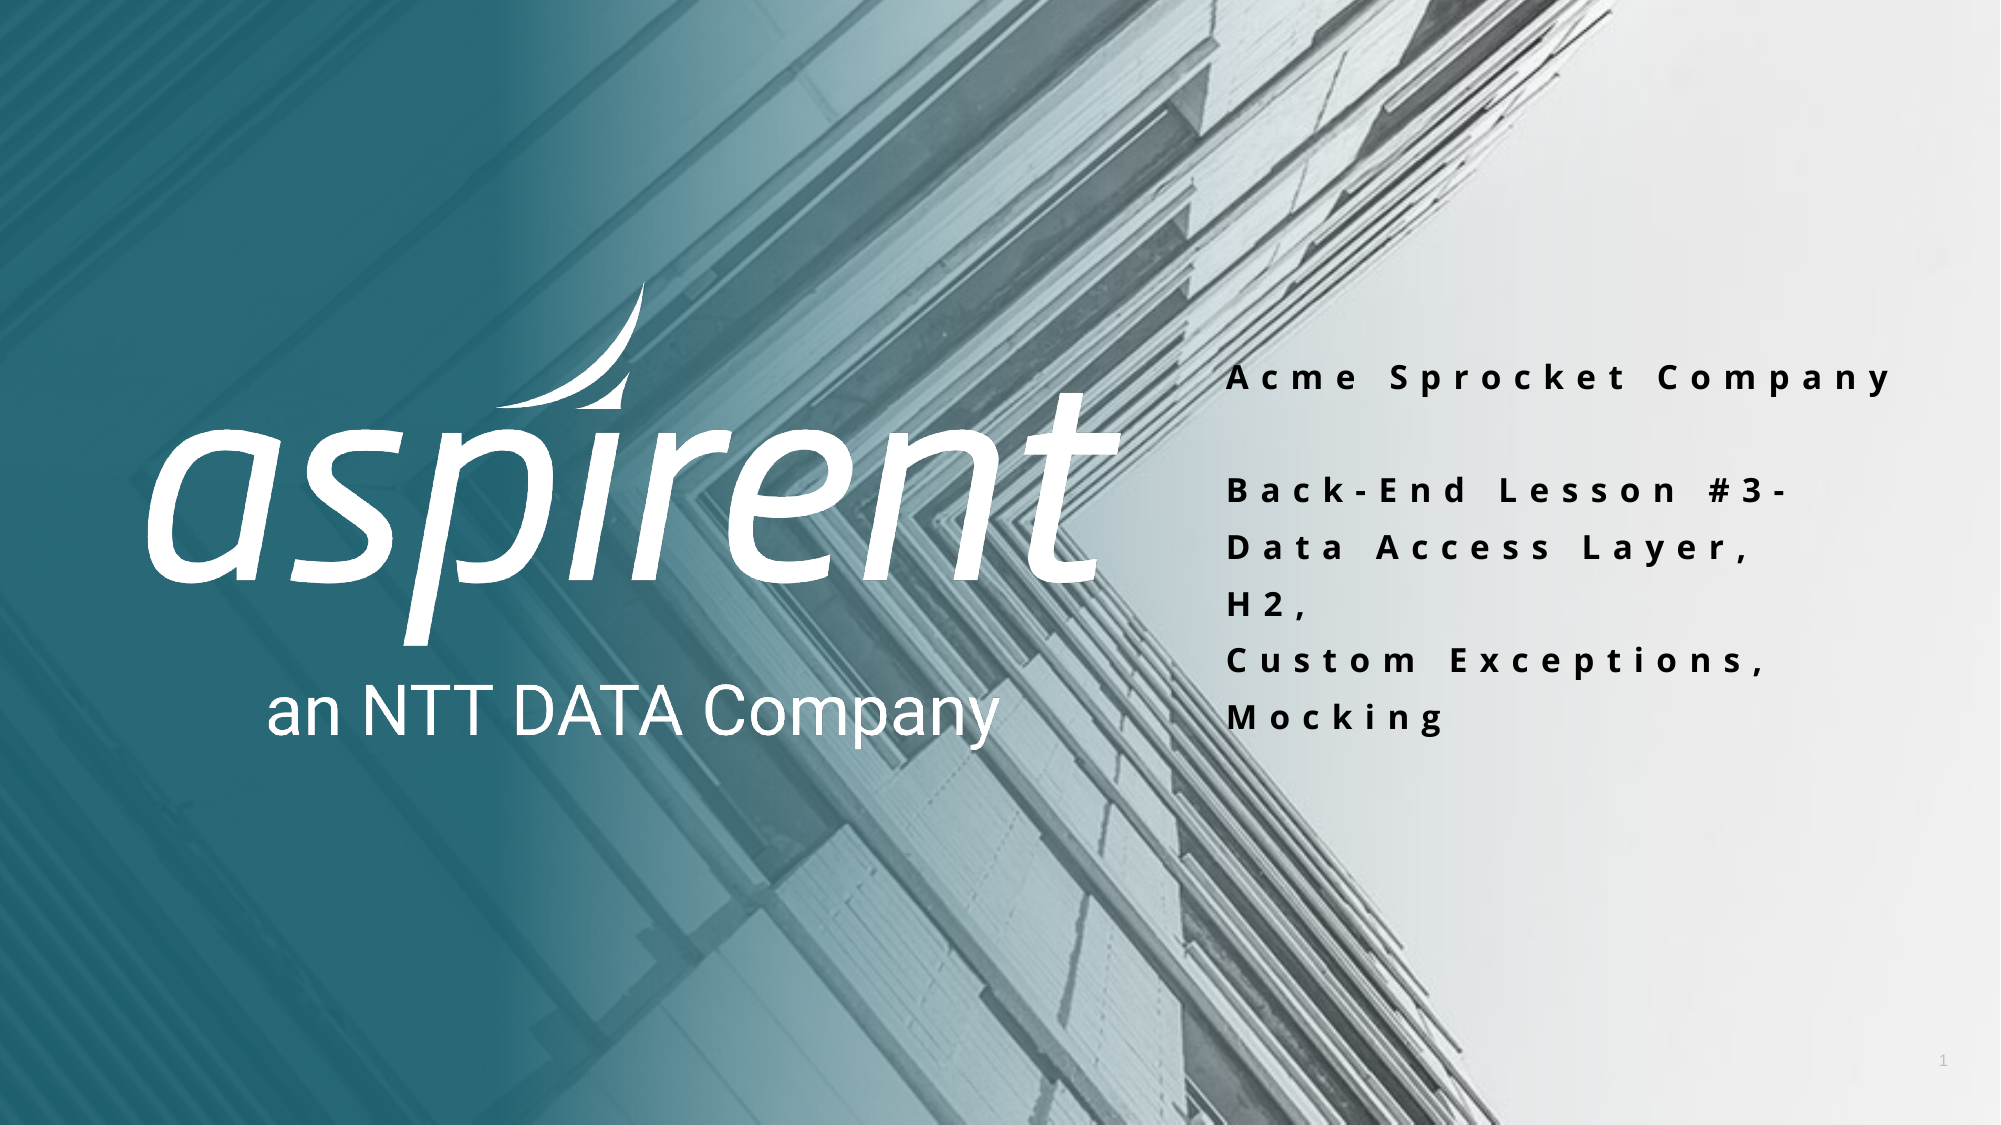

Acme Sprocket Company

Back-End Lesson #3-
Data Access Layer,
H2,
Custom Exceptions,
Mocking
1